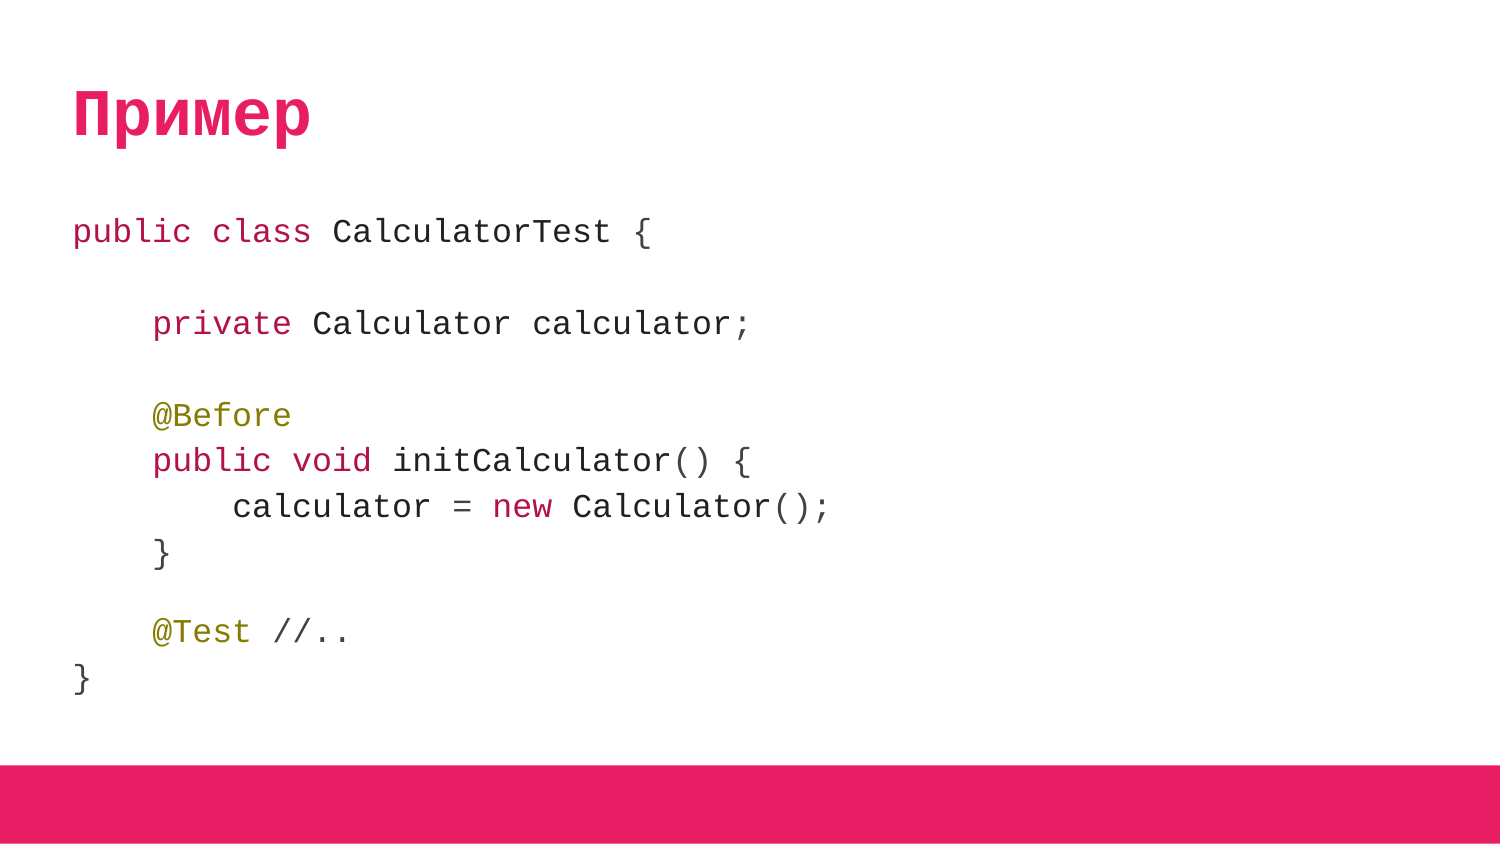

# Пример
public class CalculatorTest {
    private Calculator calculator;
    @Before
    public void initCalculator() {
        calculator = new Calculator();
    }
    @Test //..
}